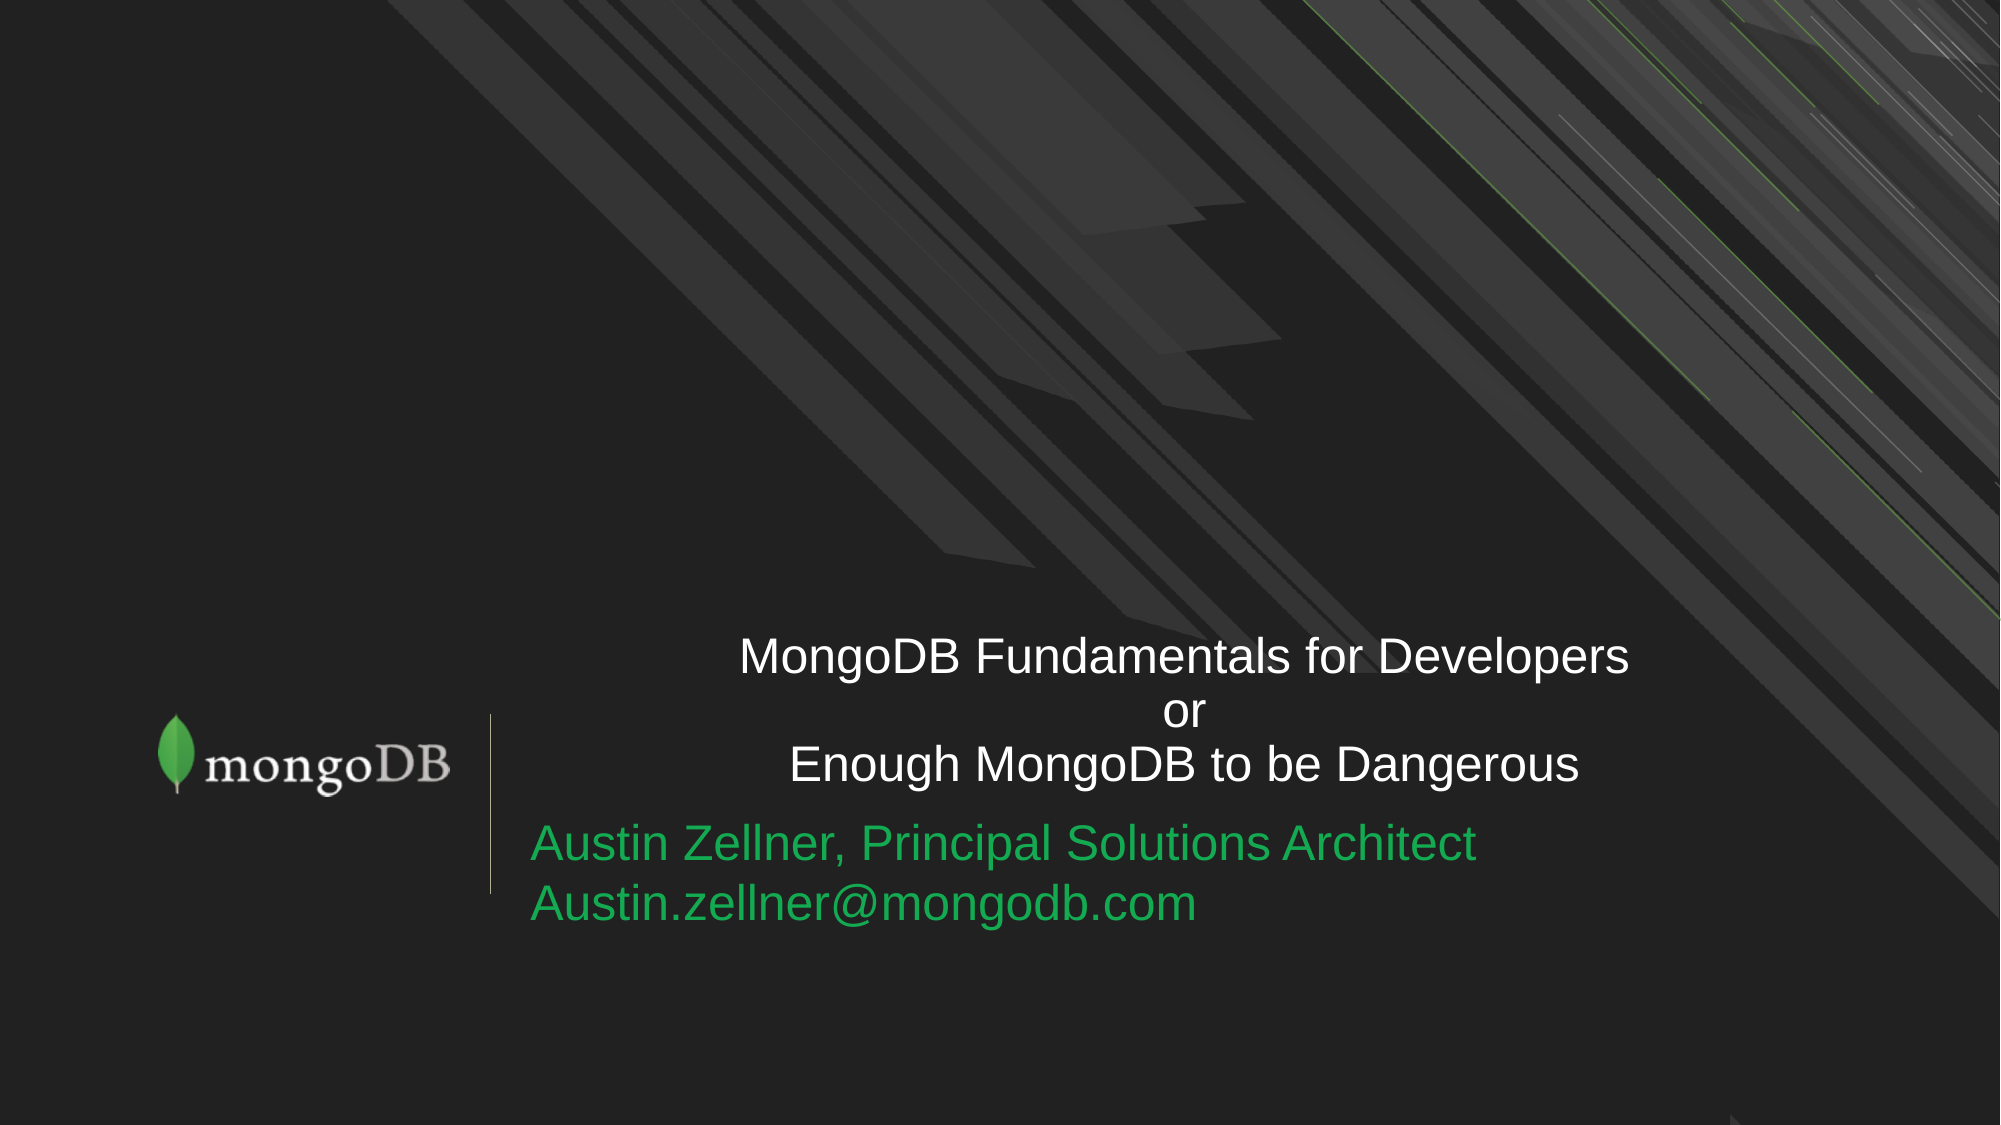

# MongoDB Fundamentals for Developers or Enough MongoDB to be Dangerous
Austin Zellner, Principal Solutions Architect
Austin.zellner@mongodb.com